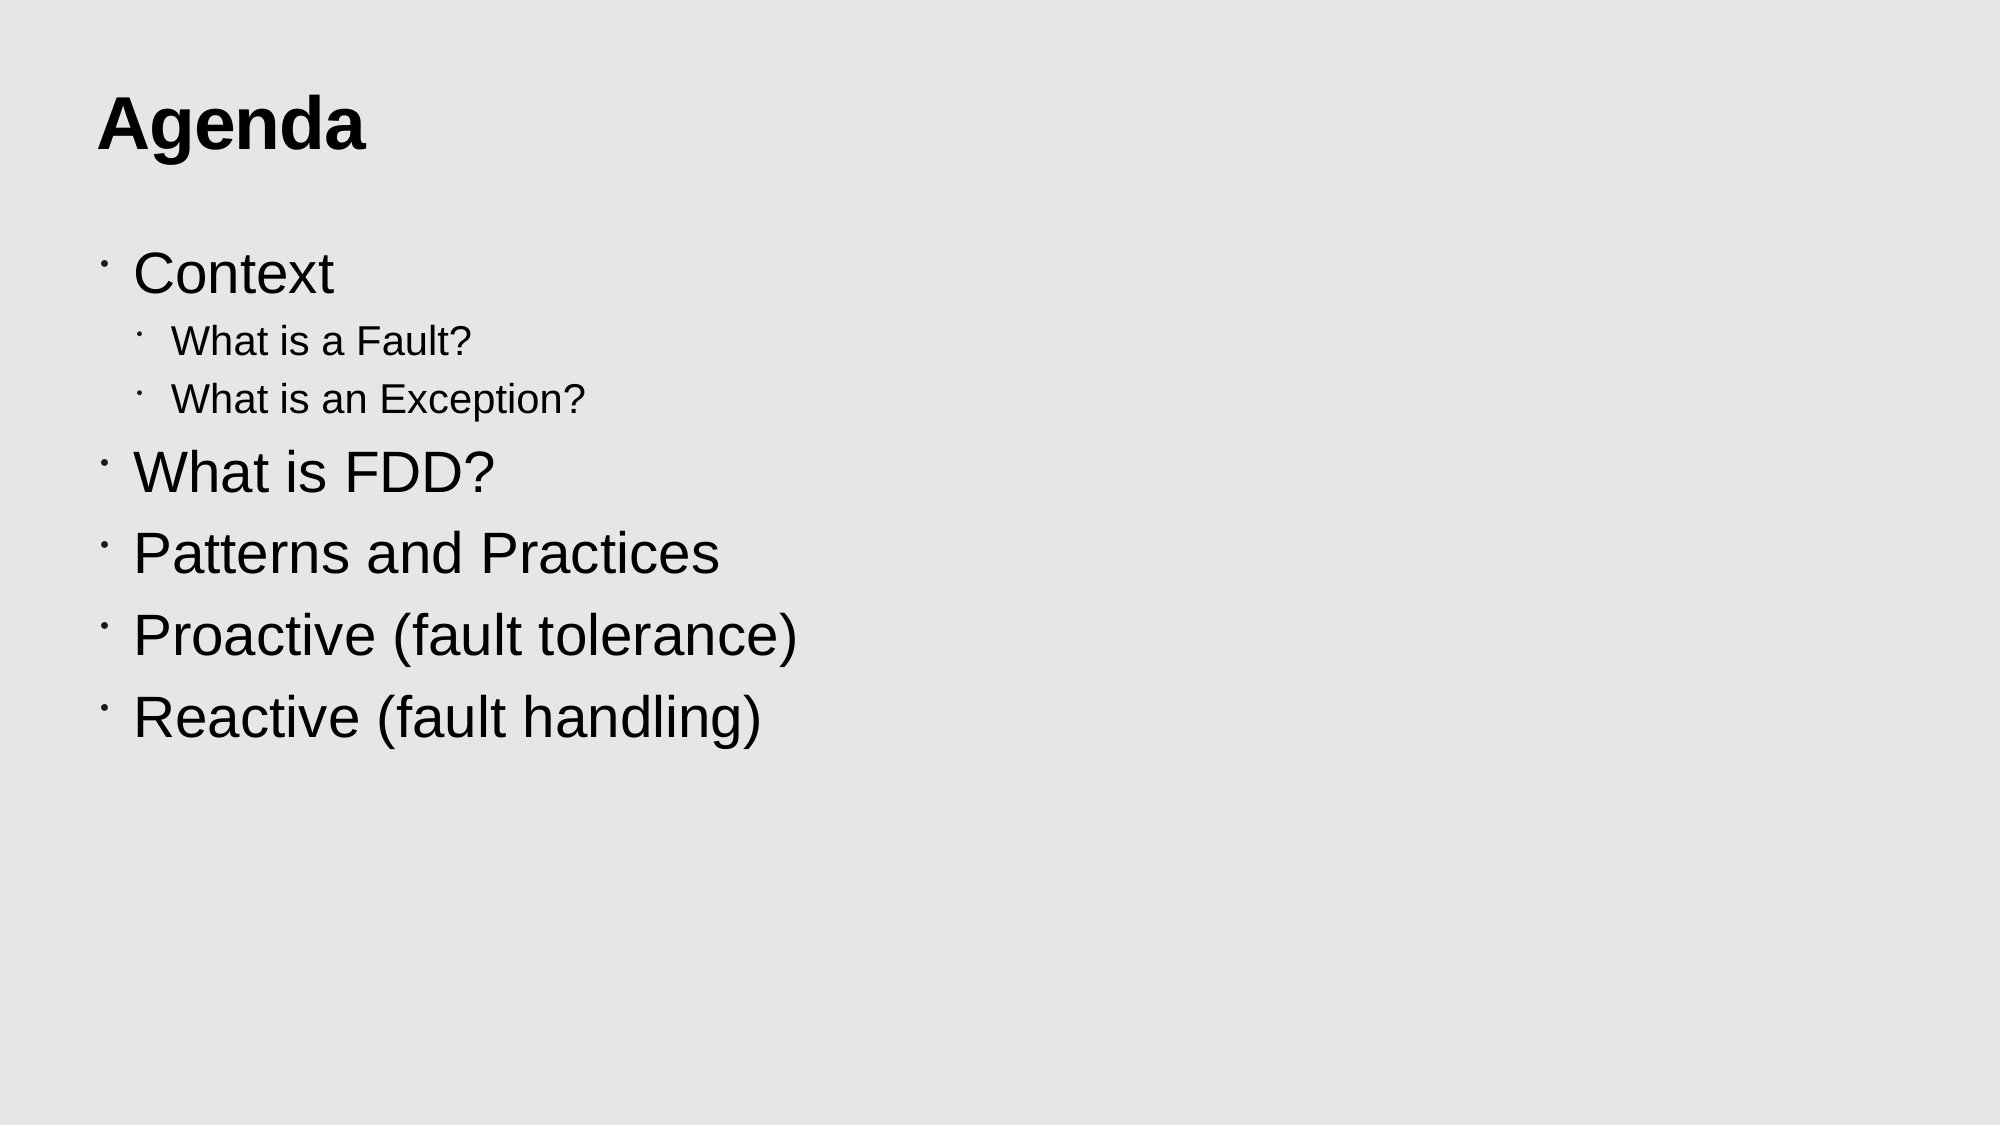

# Agenda
Context
What is a Fault?
What is an Exception?
What is FDD?
Patterns and Practices
Proactive (fault tolerance)
Reactive (fault handling)